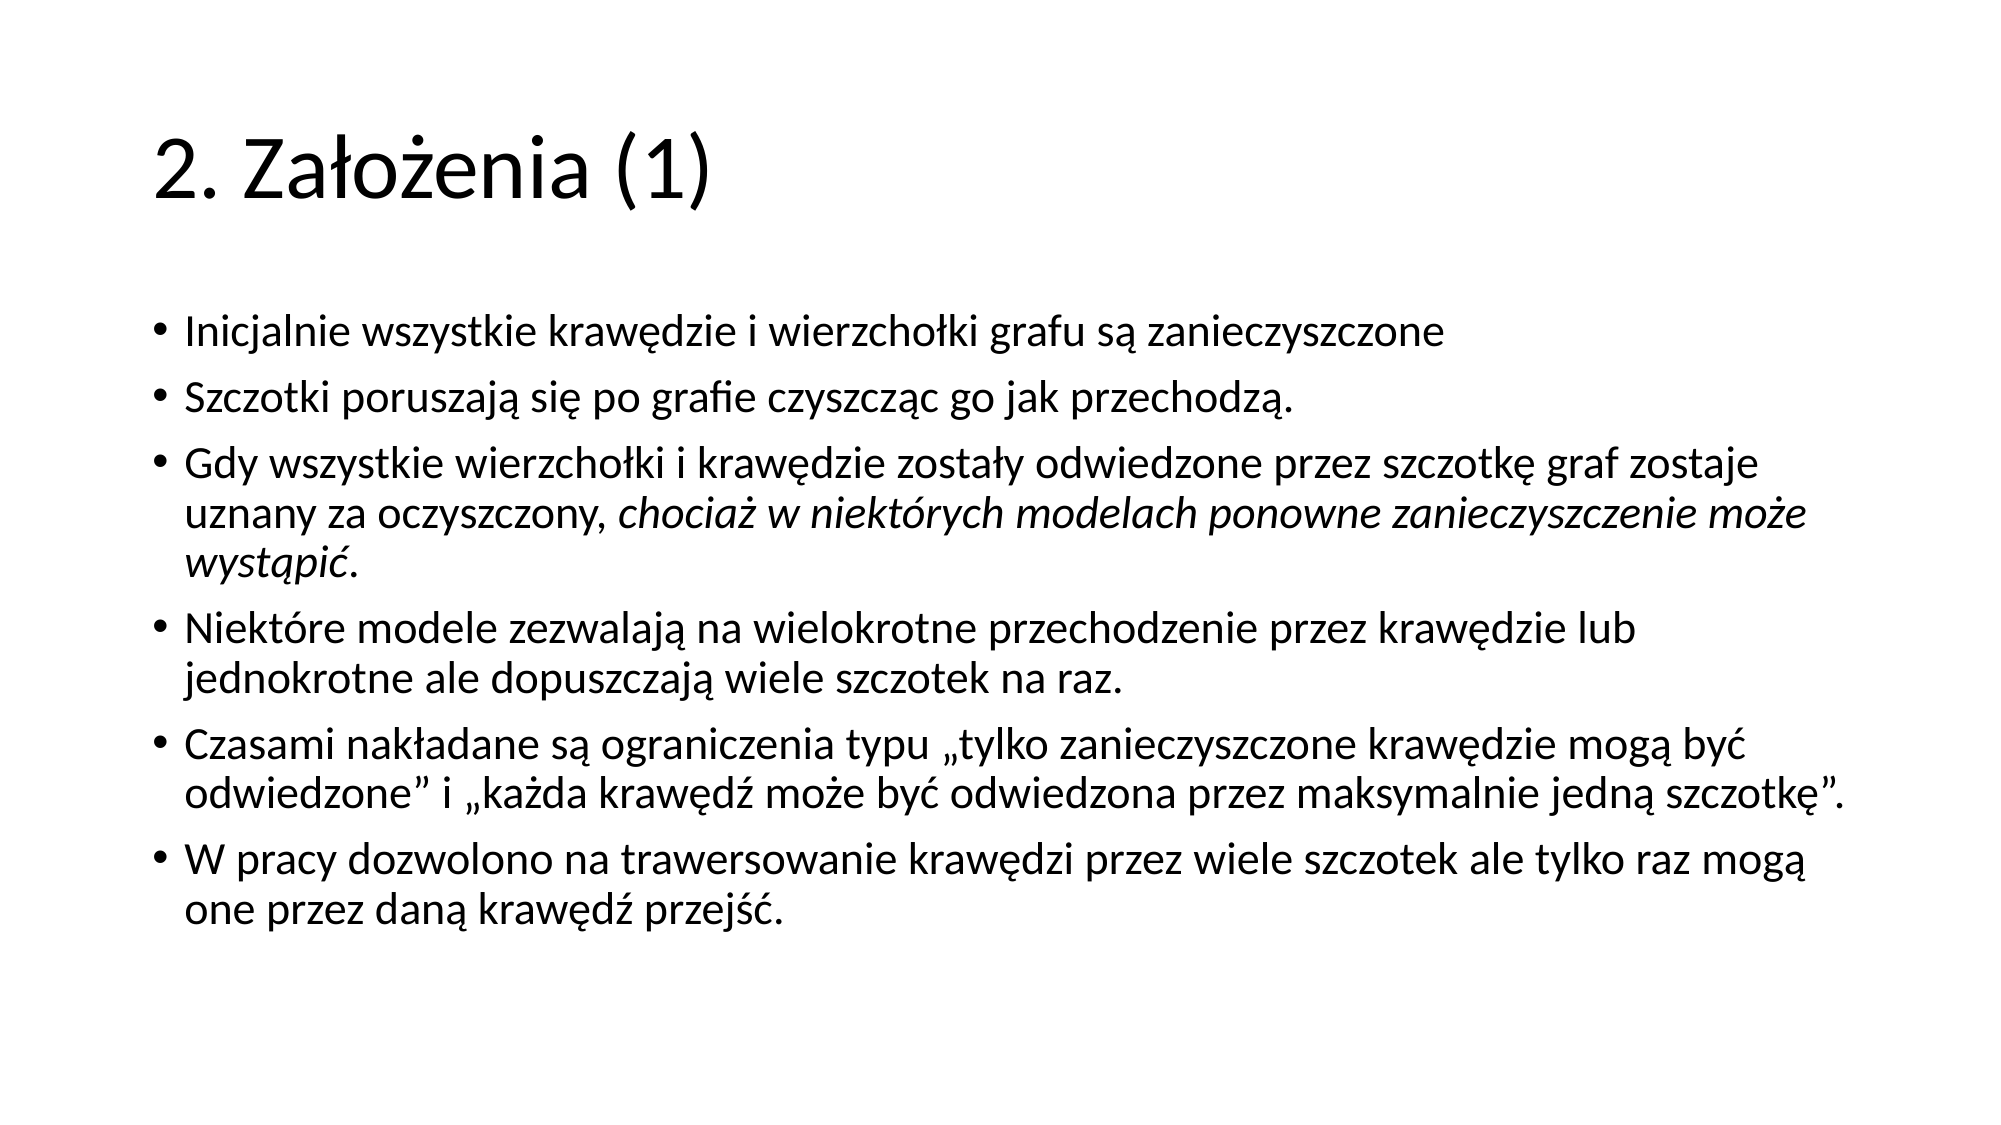

# 2. Założenia (1)
Inicjalnie wszystkie krawędzie i wierzchołki grafu są zanieczyszczone
Szczotki poruszają się po grafie czyszcząc go jak przechodzą.
Gdy wszystkie wierzchołki i krawędzie zostały odwiedzone przez szczotkę graf zostaje uznany za oczyszczony, chociaż w niektórych modelach ponowne zanieczyszczenie może wystąpić.
Niektóre modele zezwalają na wielokrotne przechodzenie przez krawędzie lub jednokrotne ale dopuszczają wiele szczotek na raz.
Czasami nakładane są ograniczenia typu „tylko zanieczyszczone krawędzie mogą być odwiedzone” i „każda krawędź może być odwiedzona przez maksymalnie jedną szczotkę”.
W pracy dozwolono na trawersowanie krawędzi przez wiele szczotek ale tylko raz mogą one przez daną krawędź przejść.